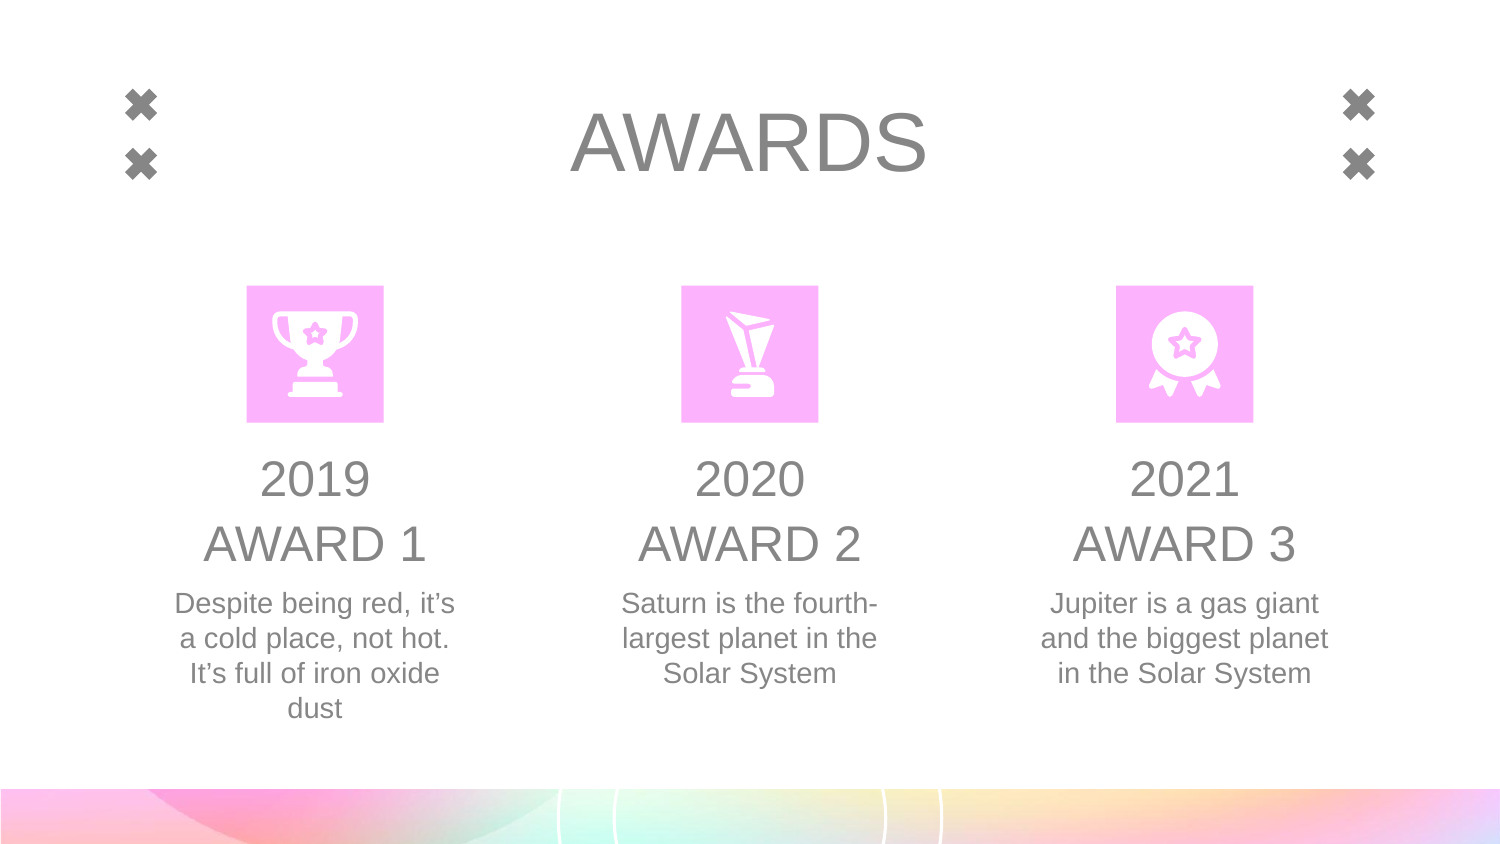

# AWARDS

2019
2020
2021
AWARD 1
AWARD 2
AWARD 3
Despite being red, it’s a cold place, not hot. It’s full of iron oxide dust
Saturn is the fourth-largest planet in the Solar System
Jupiter is a gas giant and the biggest planet in the Solar System